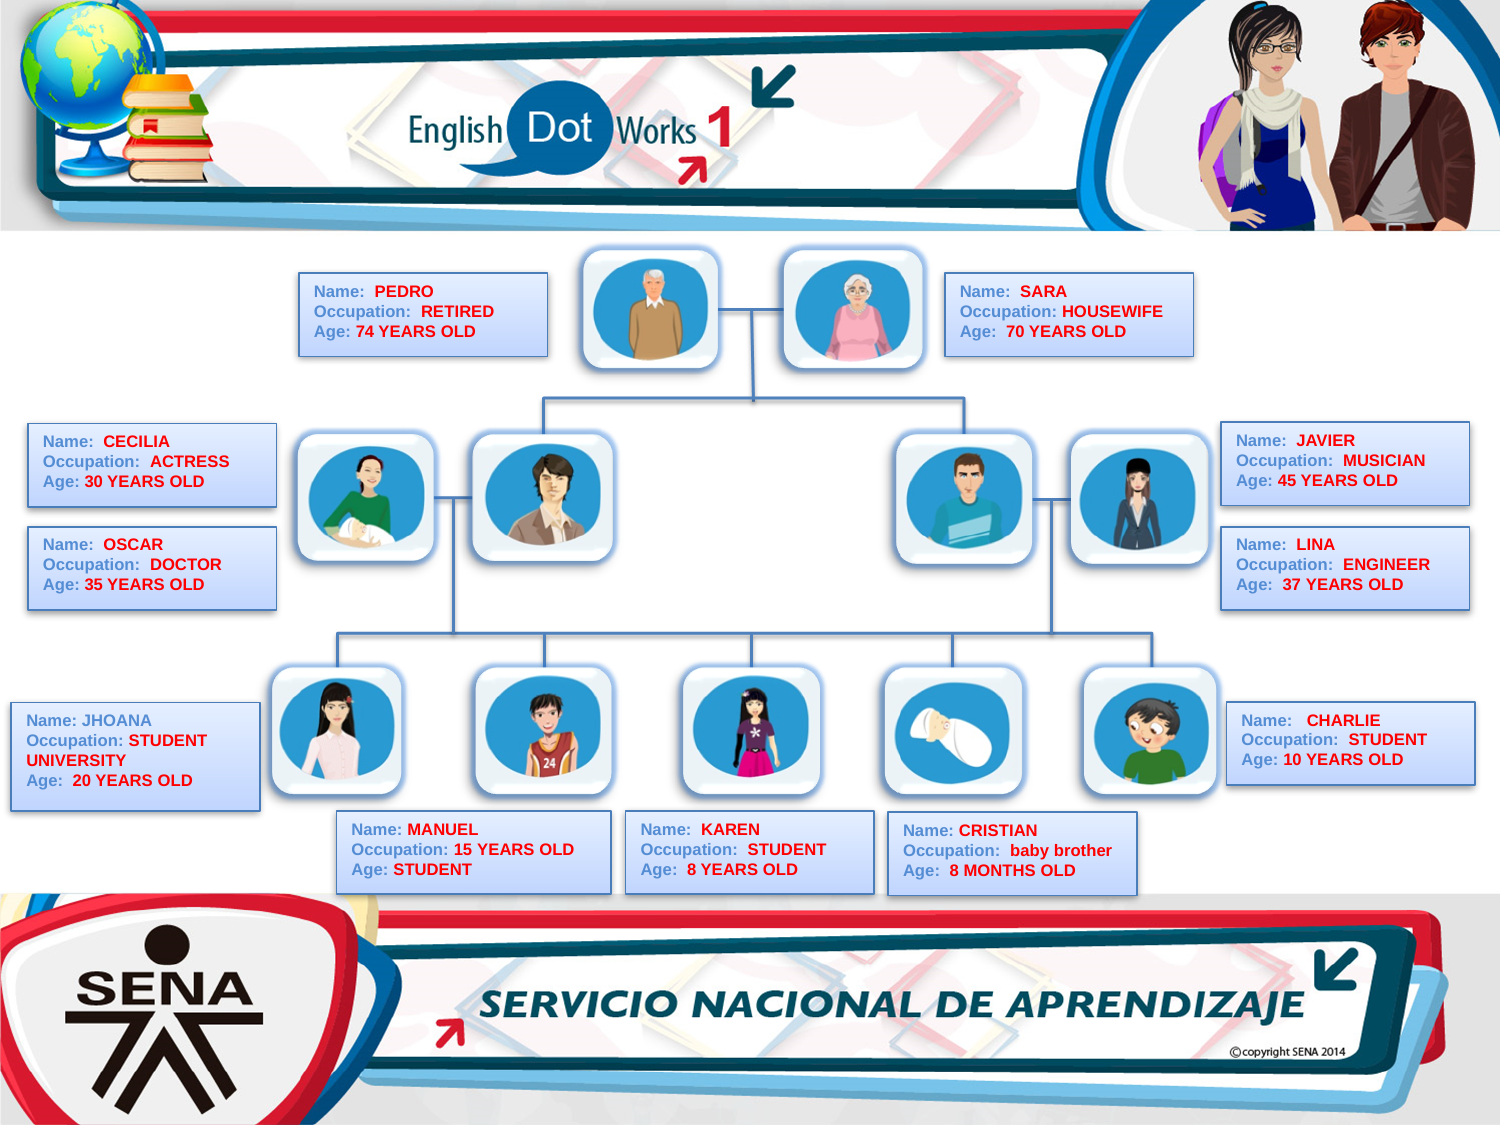

Name:  PEDRO
Occupation:  RETIRED
Age: 74 YEARS OLD
Name:  SARA
Occupation: HOUSEWIFE
Age:  70 YEARS OLD
Name:  JAVIER
Occupation:  MUSICIAN
Age: 45 YEARS OLD
Name:  CECILIA
Occupation:  ACTRESS
Age: 30 YEARS OLD
Name:  OSCAR
Occupation:  DOCTOR
Age: 35 YEARS OLD
Name:  LINA
Occupation:  ENGINEER
Age:  37 YEARS OLD
Name:   CHARLIE
Occupation:  STUDENT
Age: 10 YEARS OLD
Name: JHOANA
Occupation: STUDENT UNIVERSITY
Age:  20 YEARS OLD
Name: MANUEL
Occupation: 15 YEARS OLD
Age: STUDENT
Name:  KAREN
Occupation:  STUDENT
Age:  8 YEARS OLD

Name: CRISTIAN
Occupation:  baby brother
Age:  8 MONTHS OLD